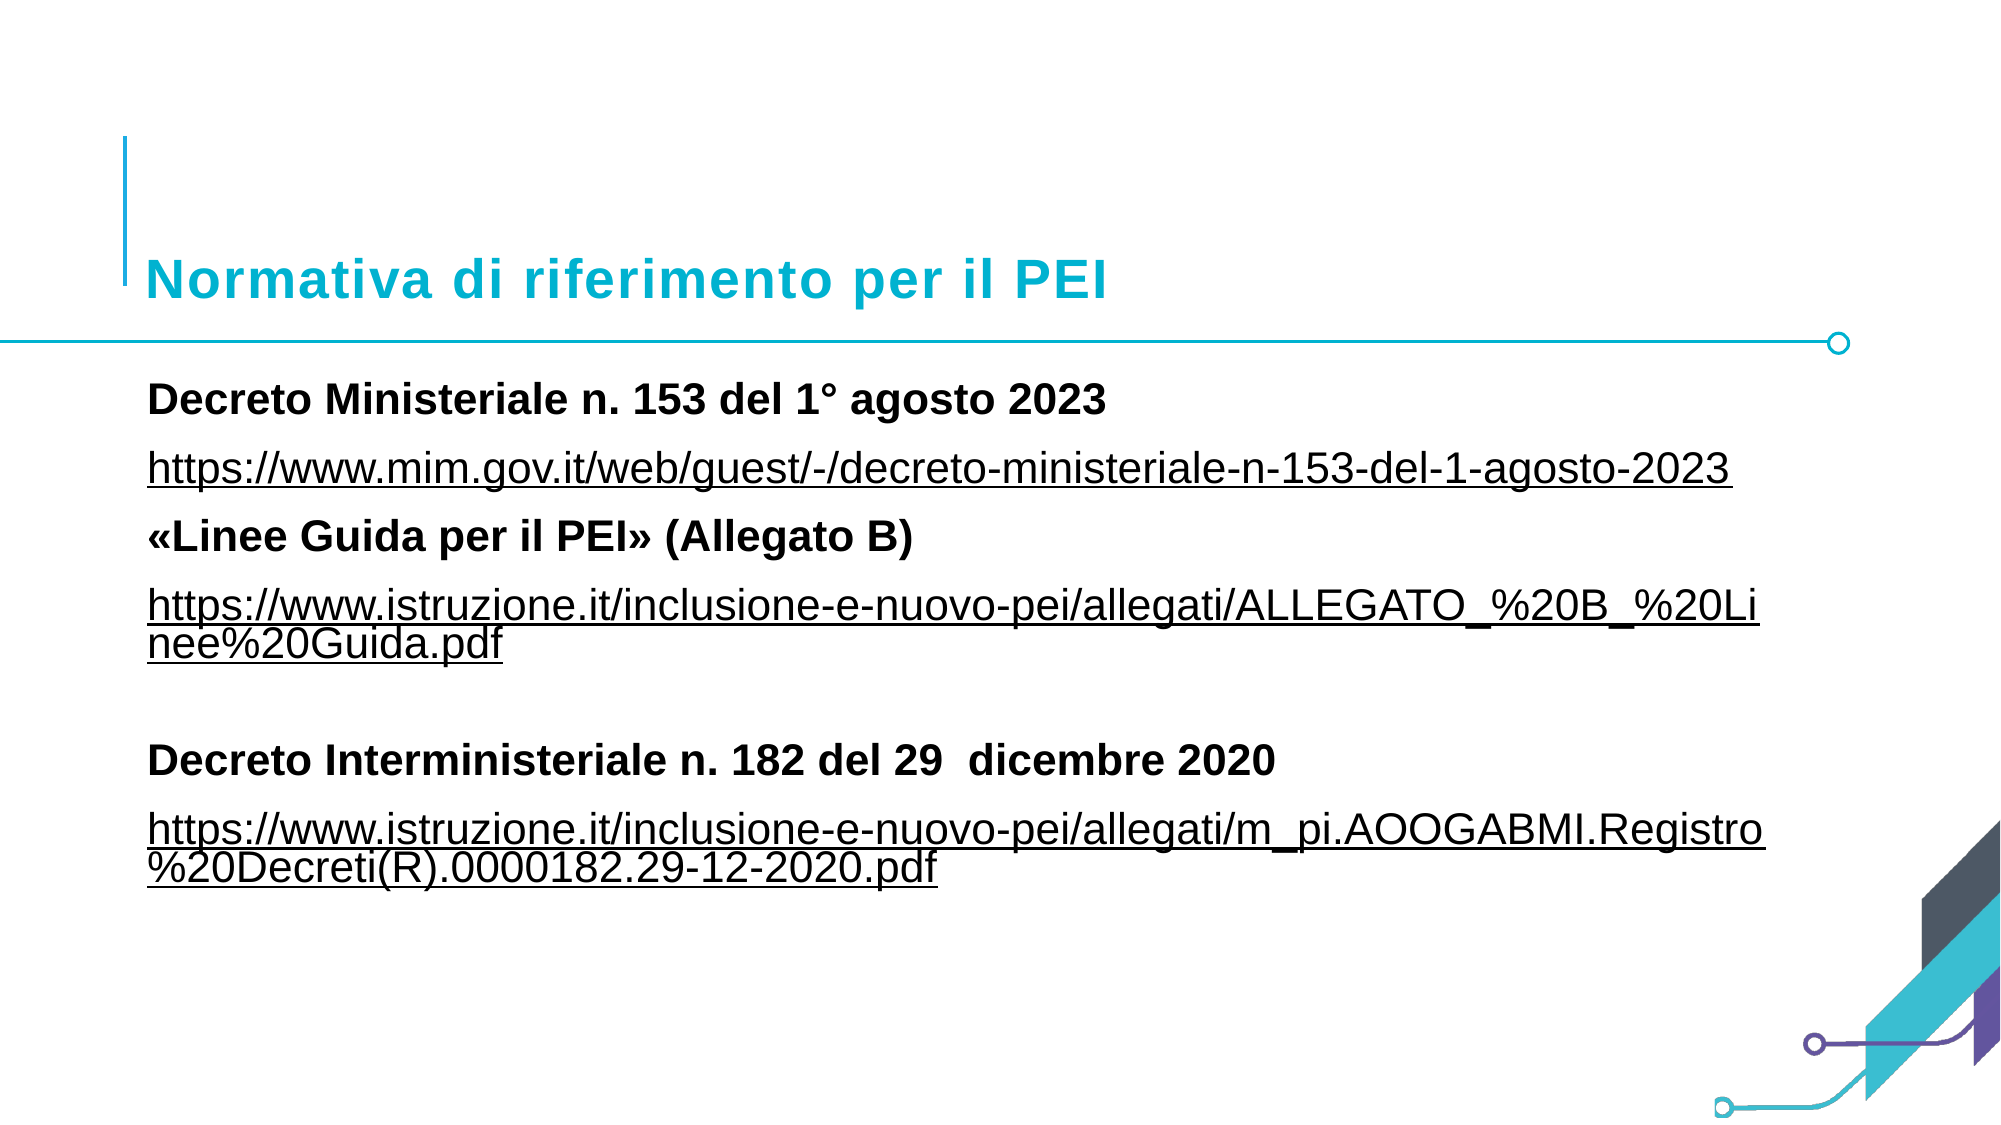

# Normativa di riferimento per il PEI
Decreto Ministeriale n. 153 del 1° agosto 2023
https://www.mim.gov.it/web/guest/-/decreto-ministeriale-n-153-del-1-agosto-2023
«Linee Guida per il PEI» (Allegato B)
https://www.istruzione.it/inclusione-e-nuovo-pei/allegati/ALLEGATO_%20B_%20Linee%20Guida.pdf
Decreto Interministeriale n. 182 del 29  dicembre 2020
https://www.istruzione.it/inclusione-e-nuovo-pei/allegati/m_pi.AOOGABMI.Registro%20Decreti(R).0000182.29-12-2020.pdf